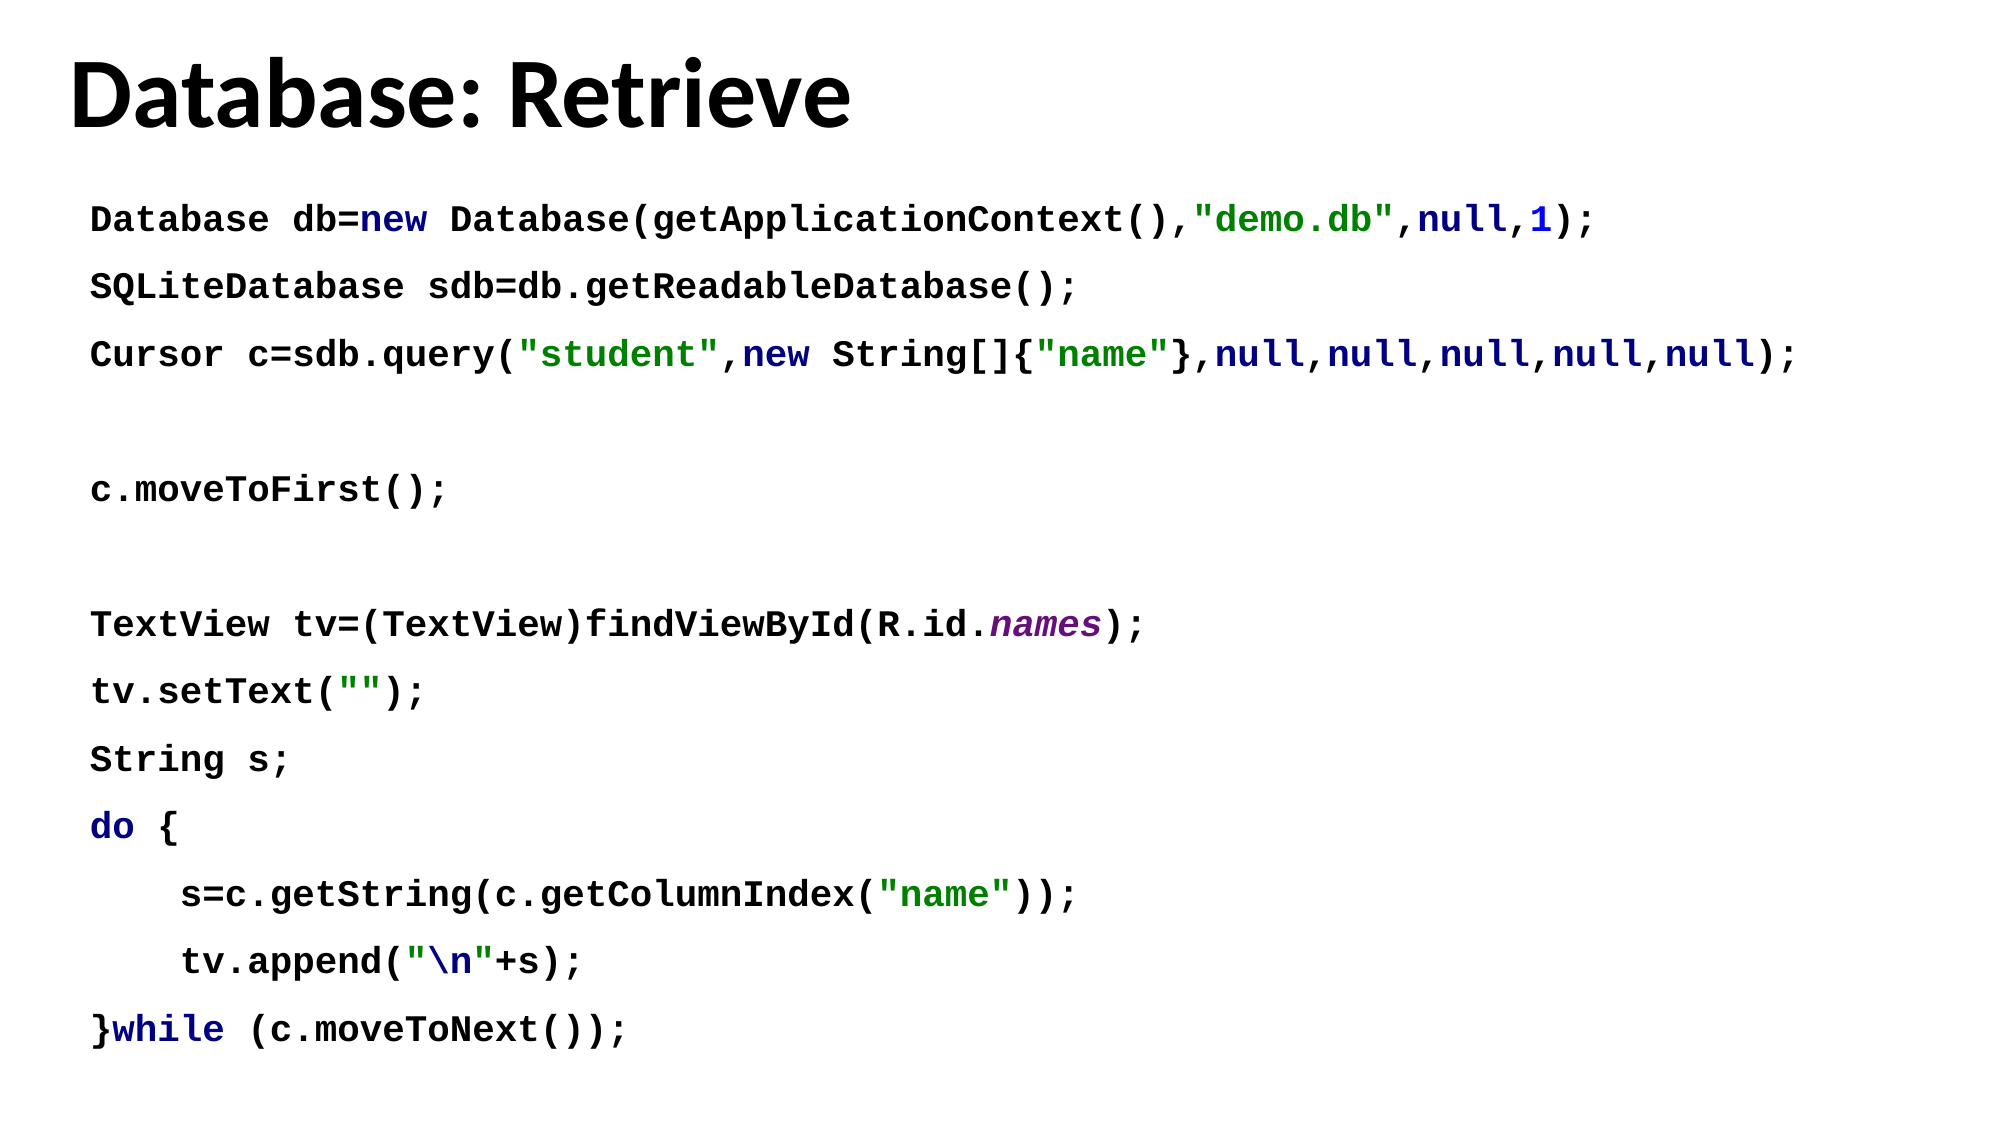

# Database: Retrieve
Database db=new Database(getApplicationContext(),"demo.db",null,1);
SQLiteDatabase sdb=db.getReadableDatabase();
Cursor c=sdb.query("student",new String[]{"name"},null,null,null,null,null);
c.moveToFirst();
TextView tv=(TextView)findViewById(R.id.names);
tv.setText("");
String s;
do {
    s=c.getString(c.getColumnIndex("name"));
    tv.append("\n"+s);
}while (c.moveToNext());